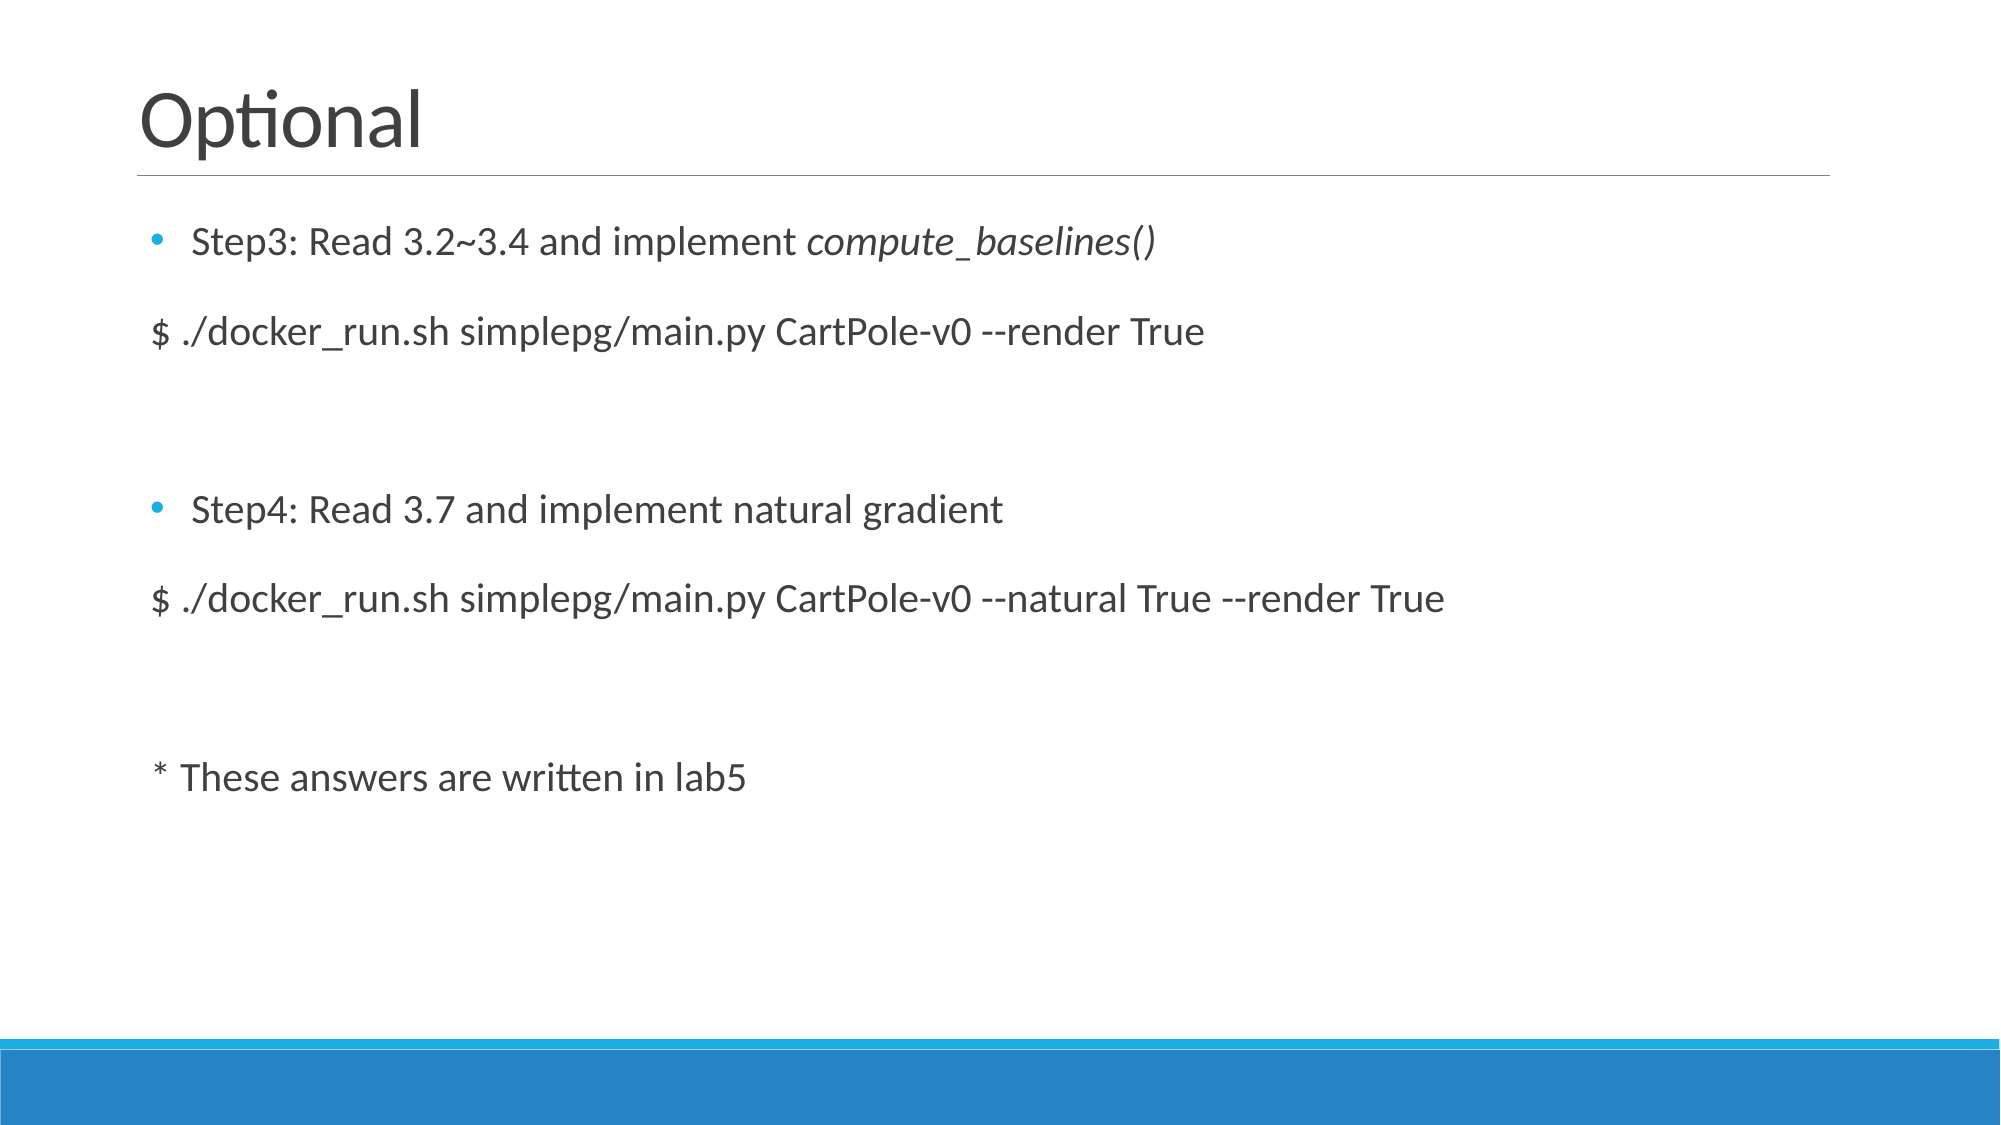

# Optional
Step3: Read 3.2~3.4 and implement compute_baselines()
$ ./docker_run.sh simplepg/main.py CartPole-v0 --render True

Step4: Read 3.7 and implement natural gradient
$ ./docker_run.sh simplepg/main.py CartPole-v0 --natural True --render True

* These answers are written in lab5